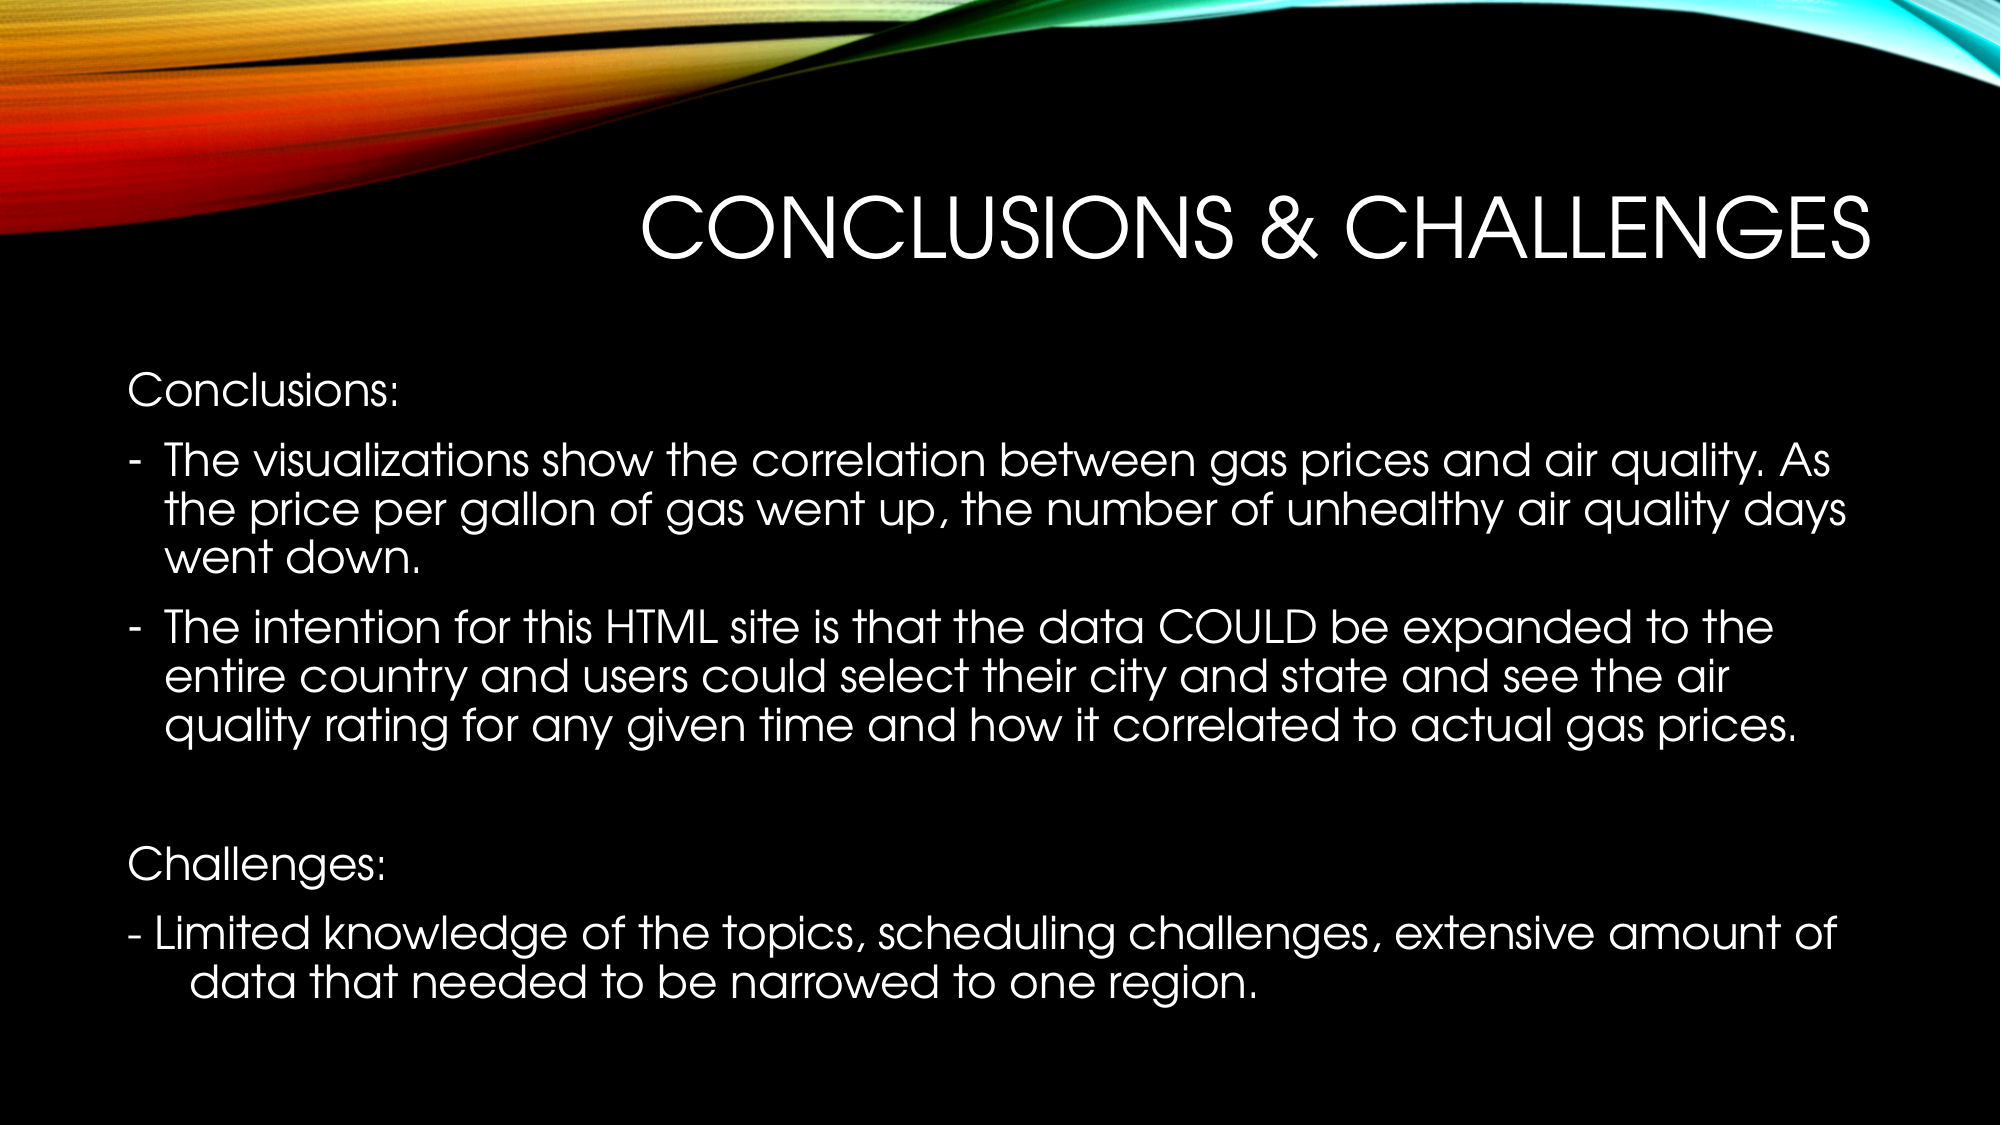

# Conclusions & challenges
Conclusions:
The visualizations show the correlation between gas prices and air quality. As the price per gallon of gas went up, the number of unhealthy air quality days went down.
The intention for this HTML site is that the data COULD be expanded to the entire country and users could select their city and state and see the air quality rating for any given time and how it correlated to actual gas prices.

Challenges:
- Limited knowledge of the topics, scheduling challenges, extensive amount of        data that needed to be narrowed to one region.